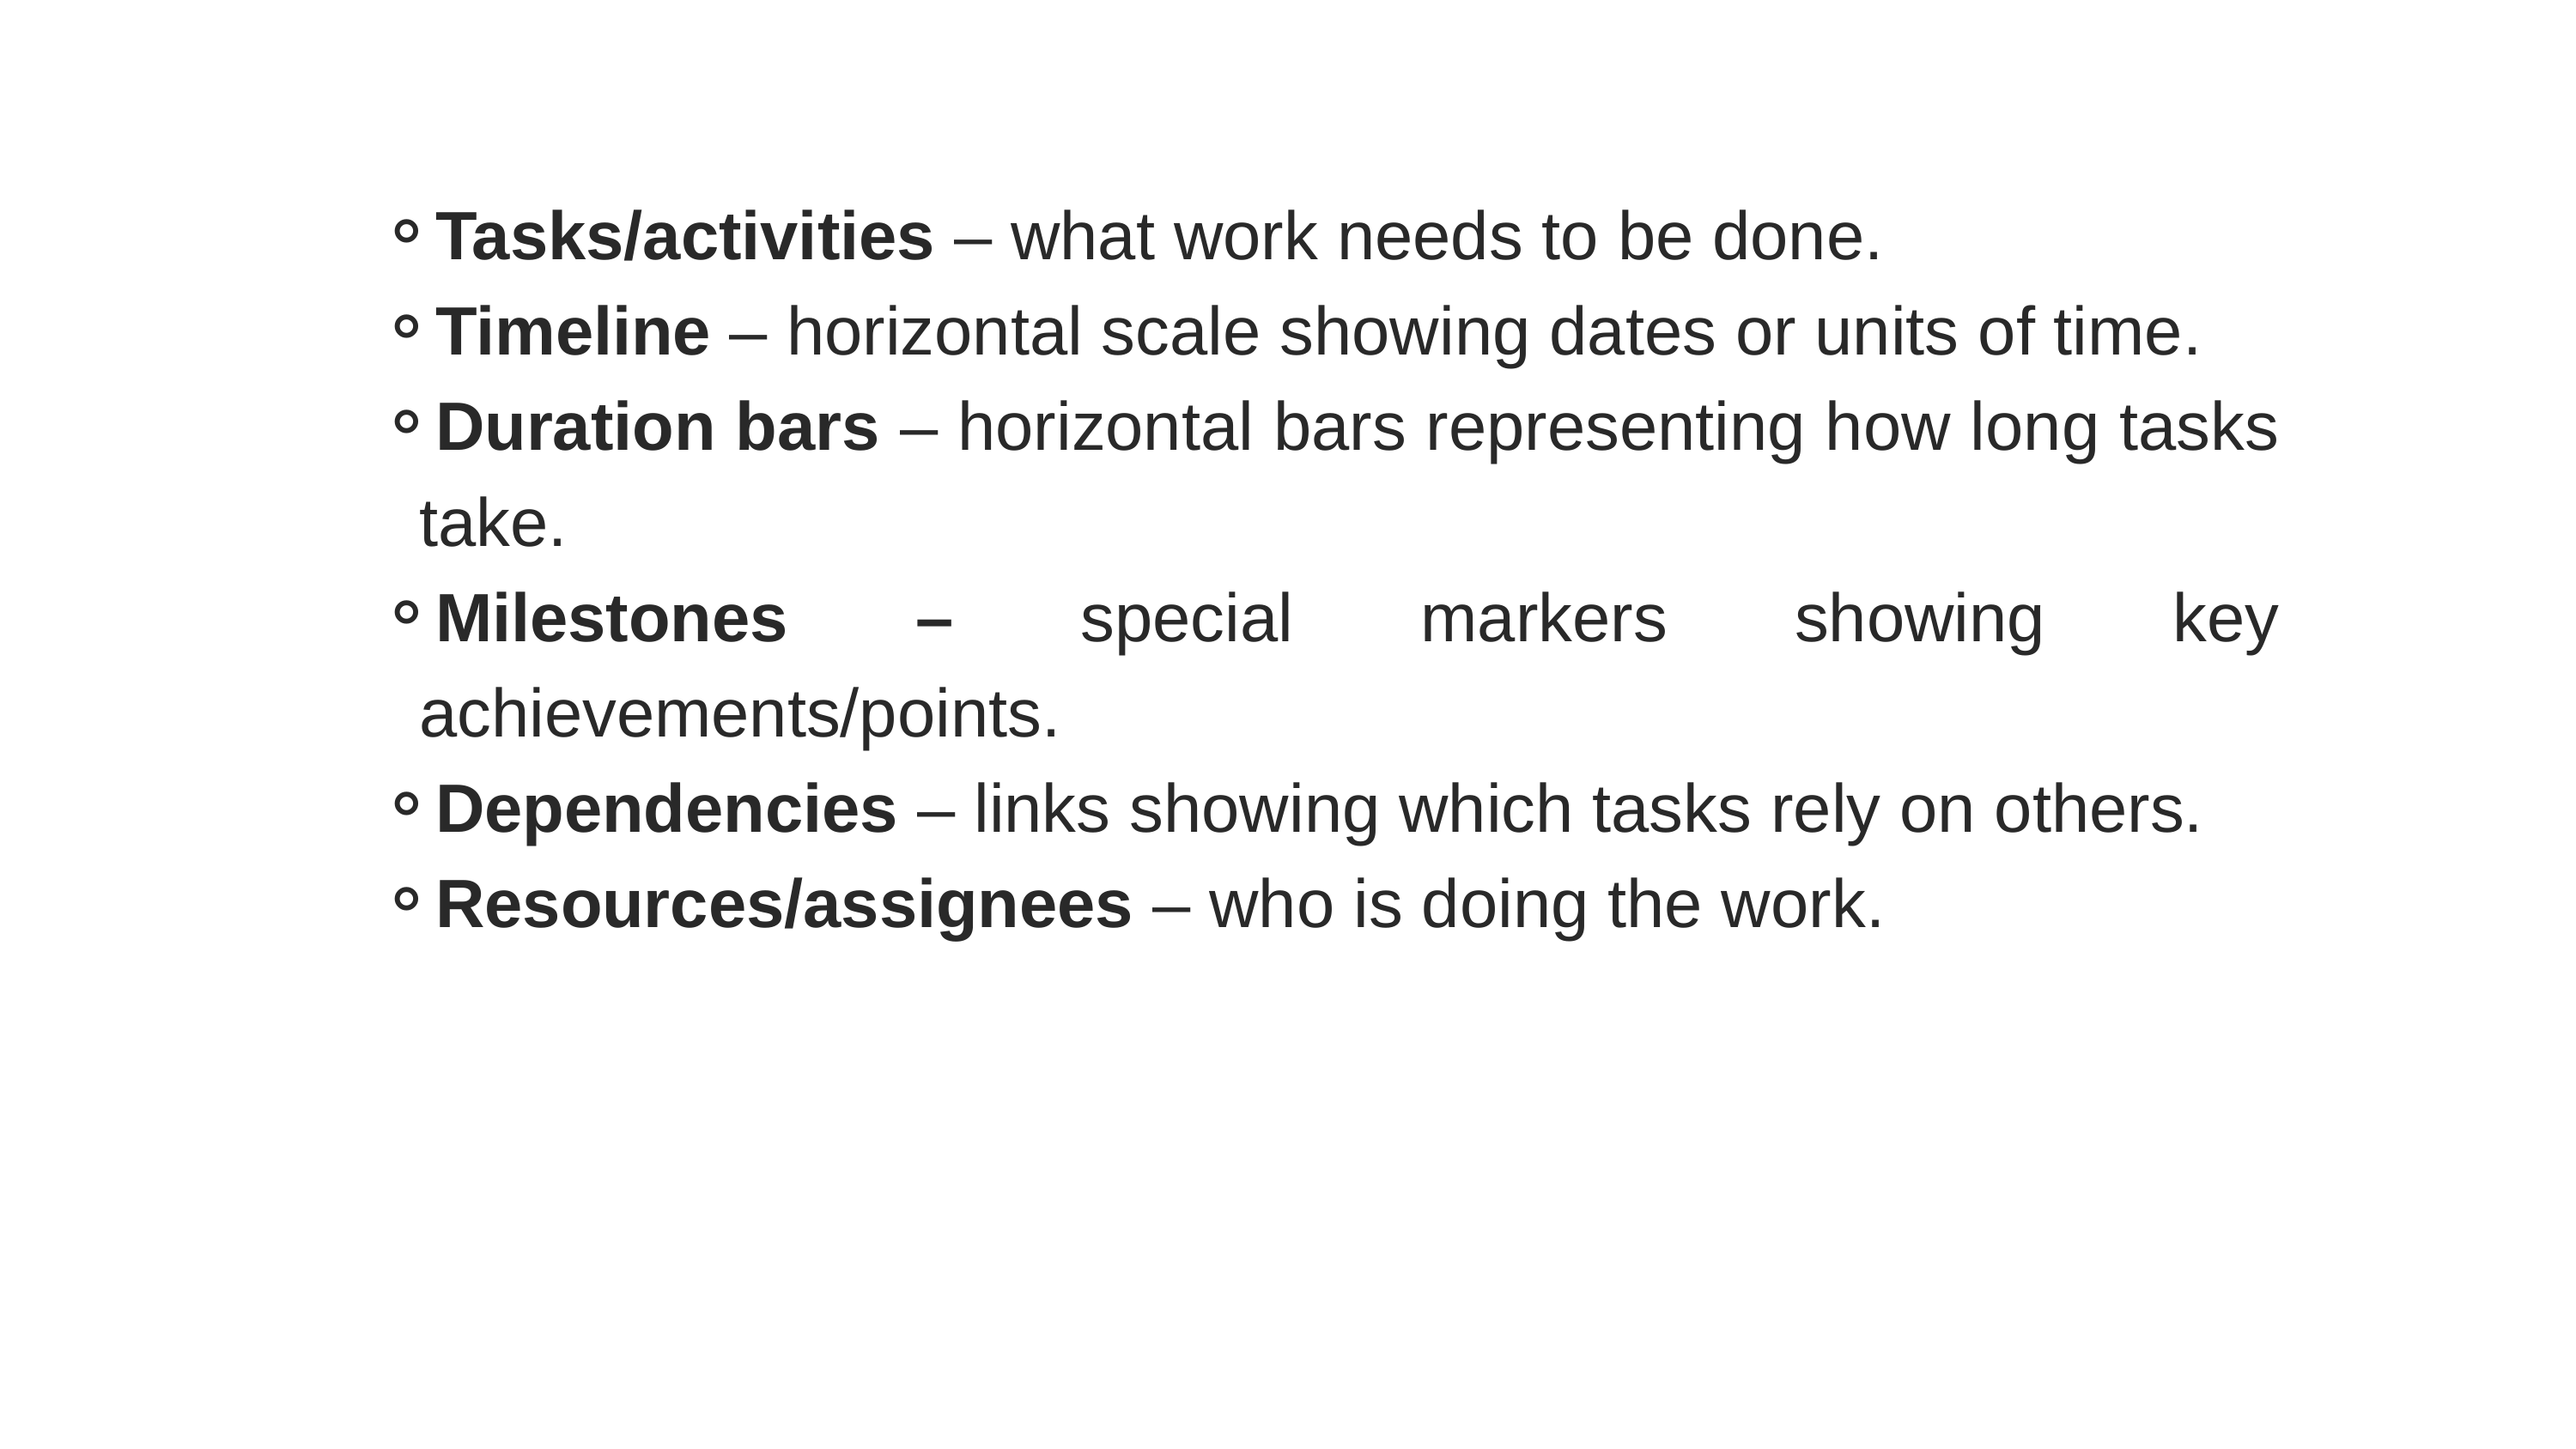

Tasks/activities – what work needs to be done.
Timeline – horizontal scale showing dates or units of time.
Duration bars – horizontal bars representing how long tasks take.
Milestones – special markers showing key achievements/points.
Dependencies – links showing which tasks rely on others.
Resources/assignees – who is doing the work.